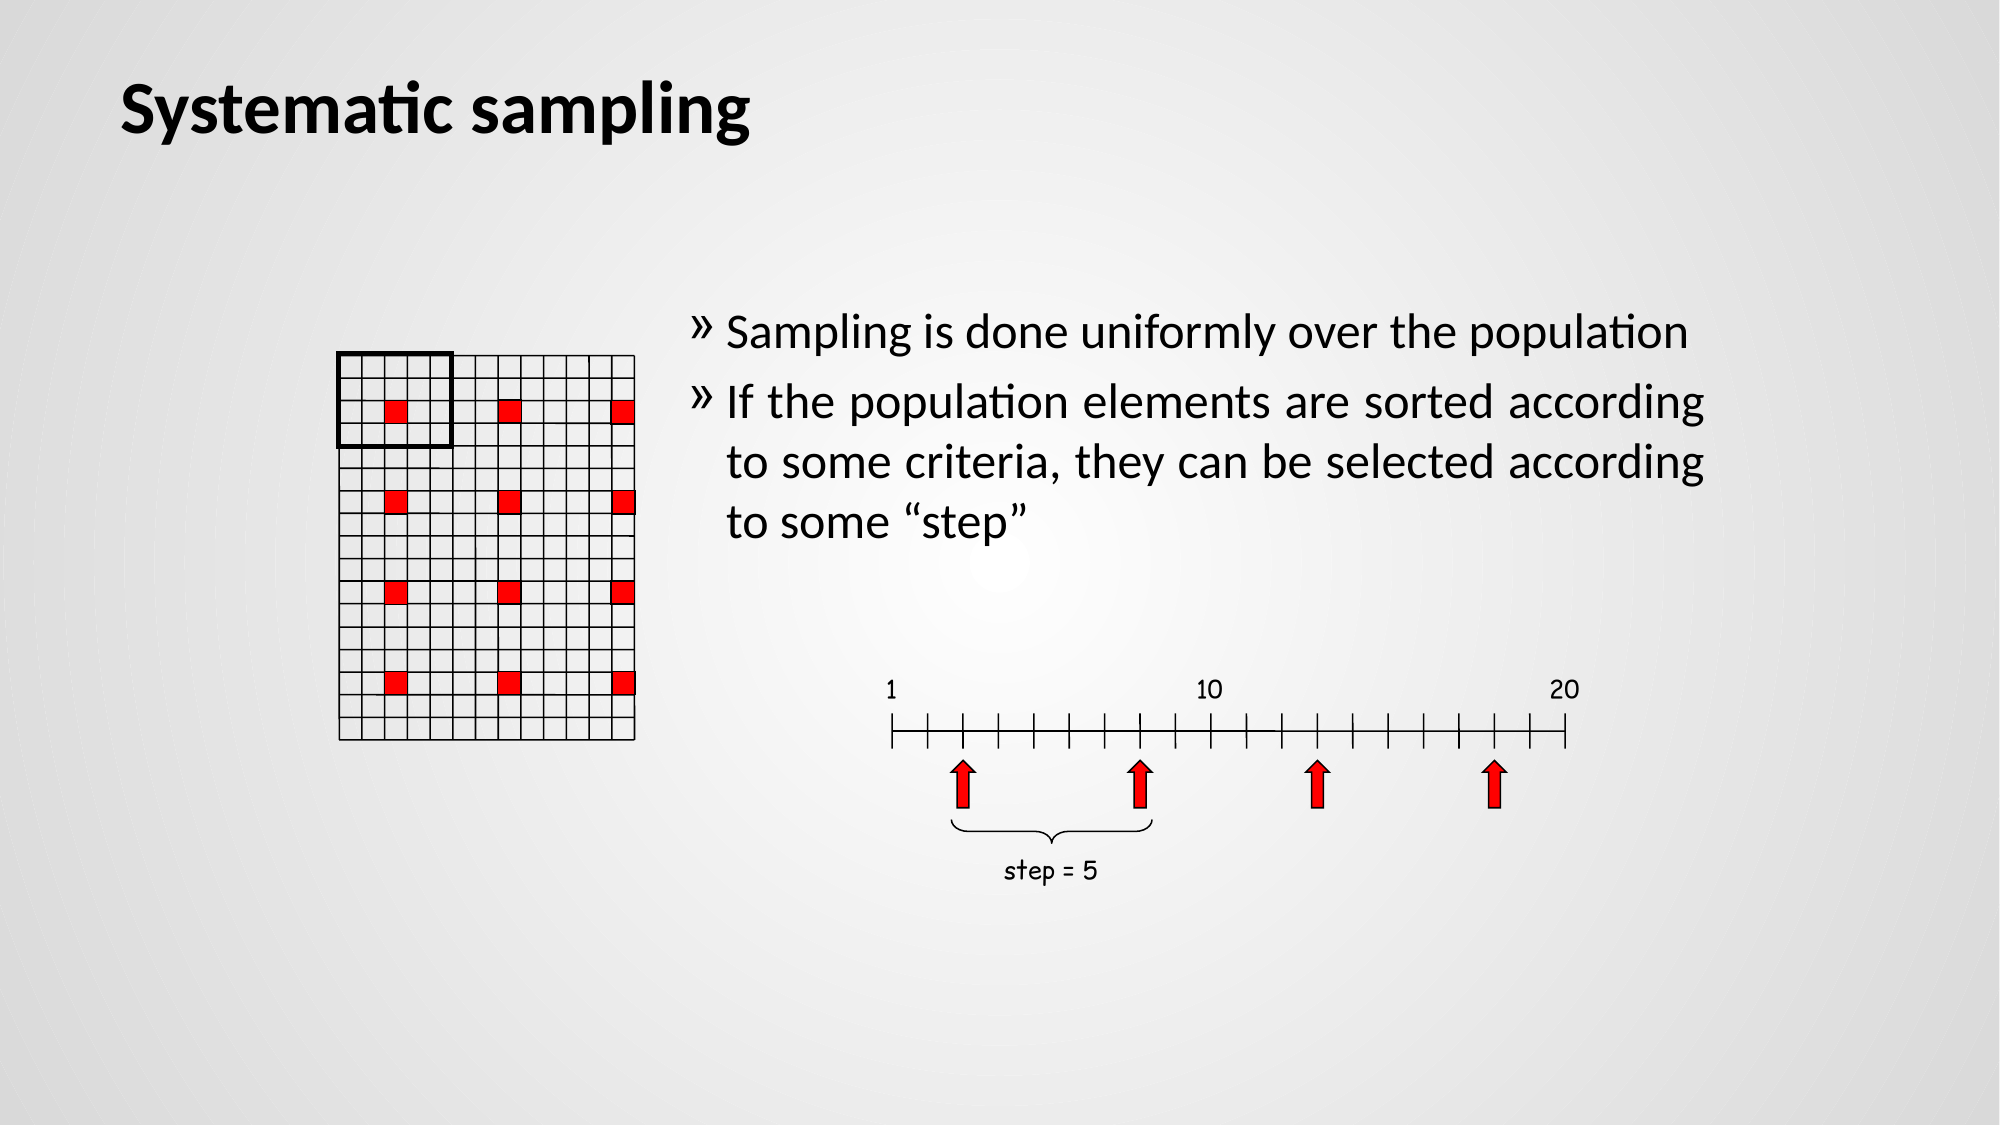

# Systematic sampling
Sampling is done uniformly over the population
If the population elements are sorted according to some criteria, they can be selected according to some “step”

1
10
20

step = 5